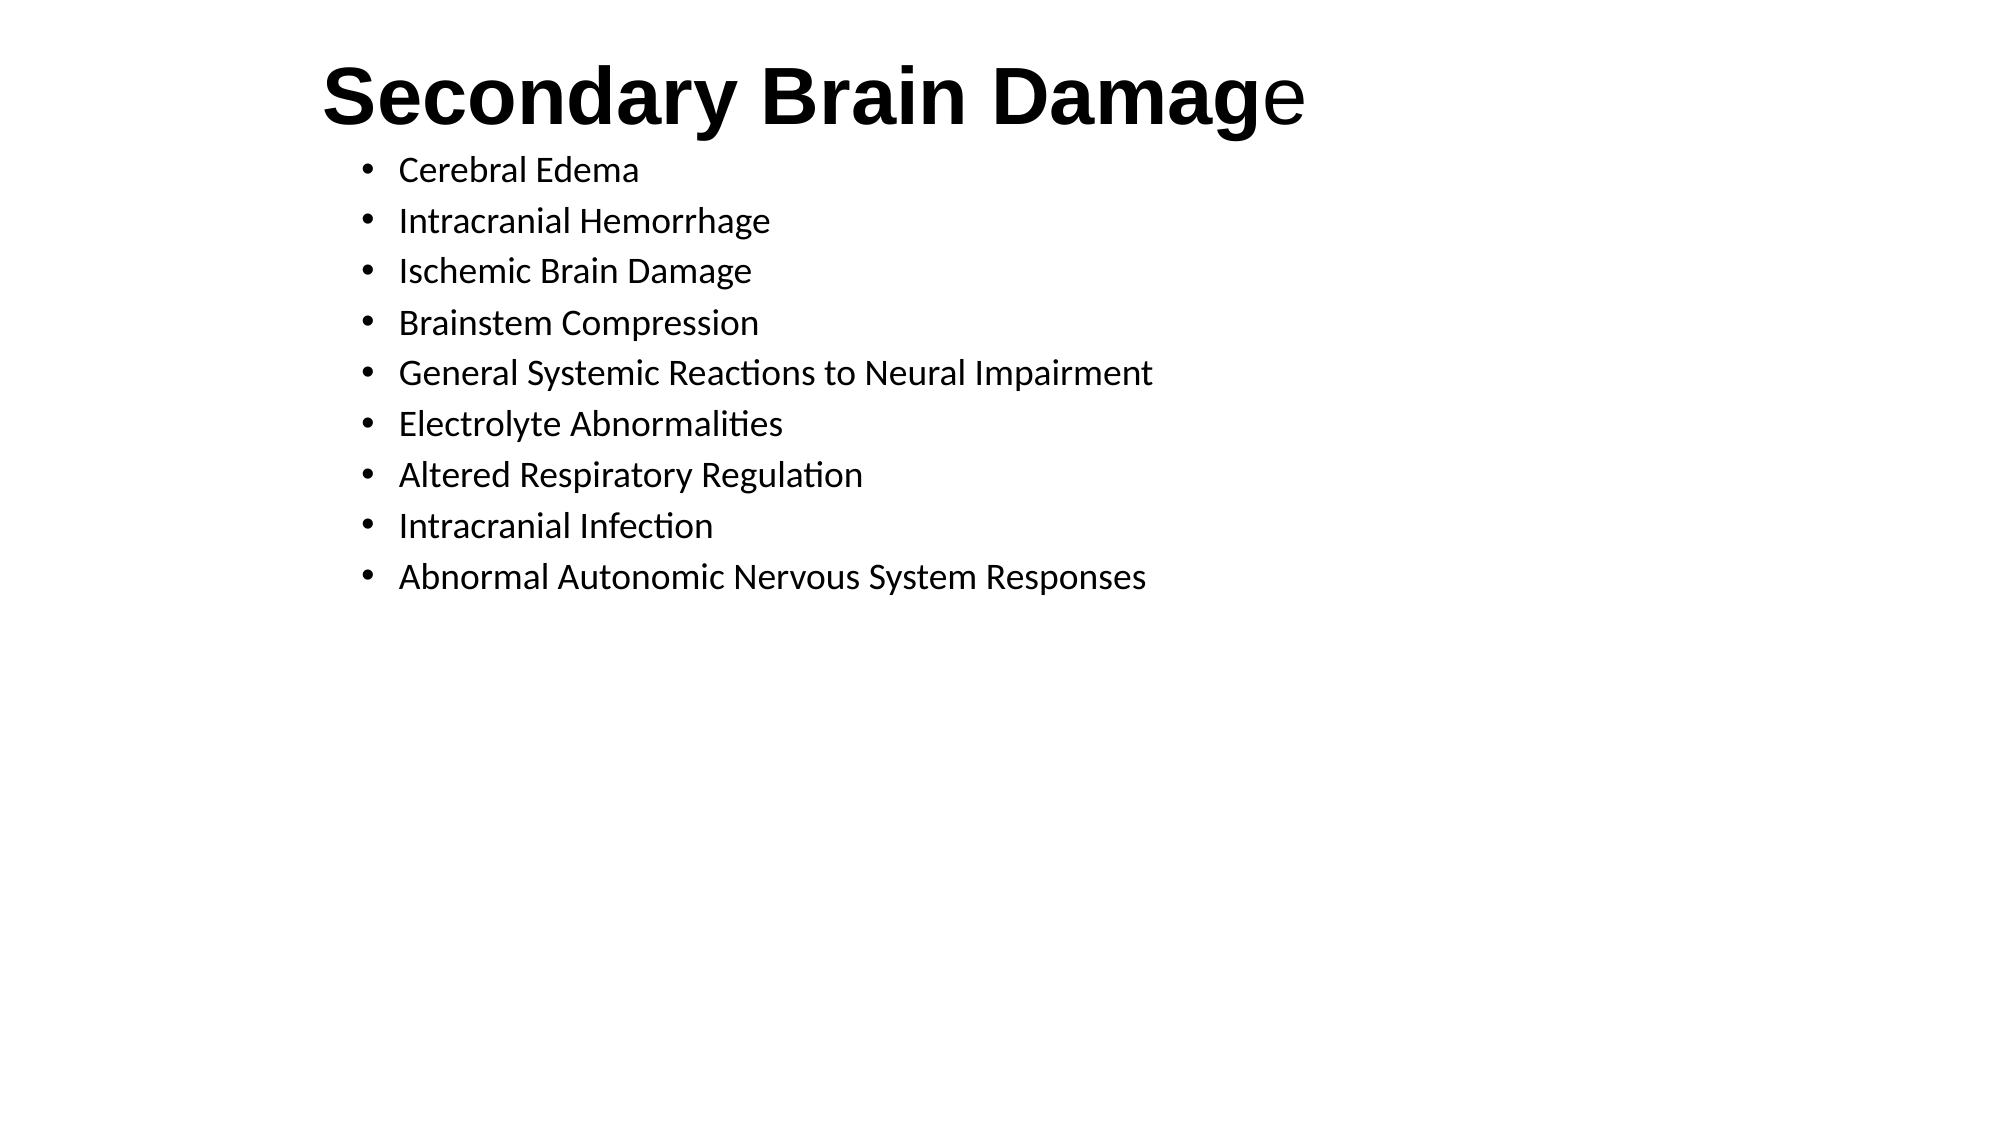

# Secondary Brain Damage
Cerebral Edema
Intracranial Hemorrhage
Ischemic Brain Damage
Brainstem Compression
General Systemic Reactions to Neural Impairment
Electrolyte Abnormalities
Altered Respiratory Regulation
Intracranial Infection
Abnormal Autonomic Nervous System Responses